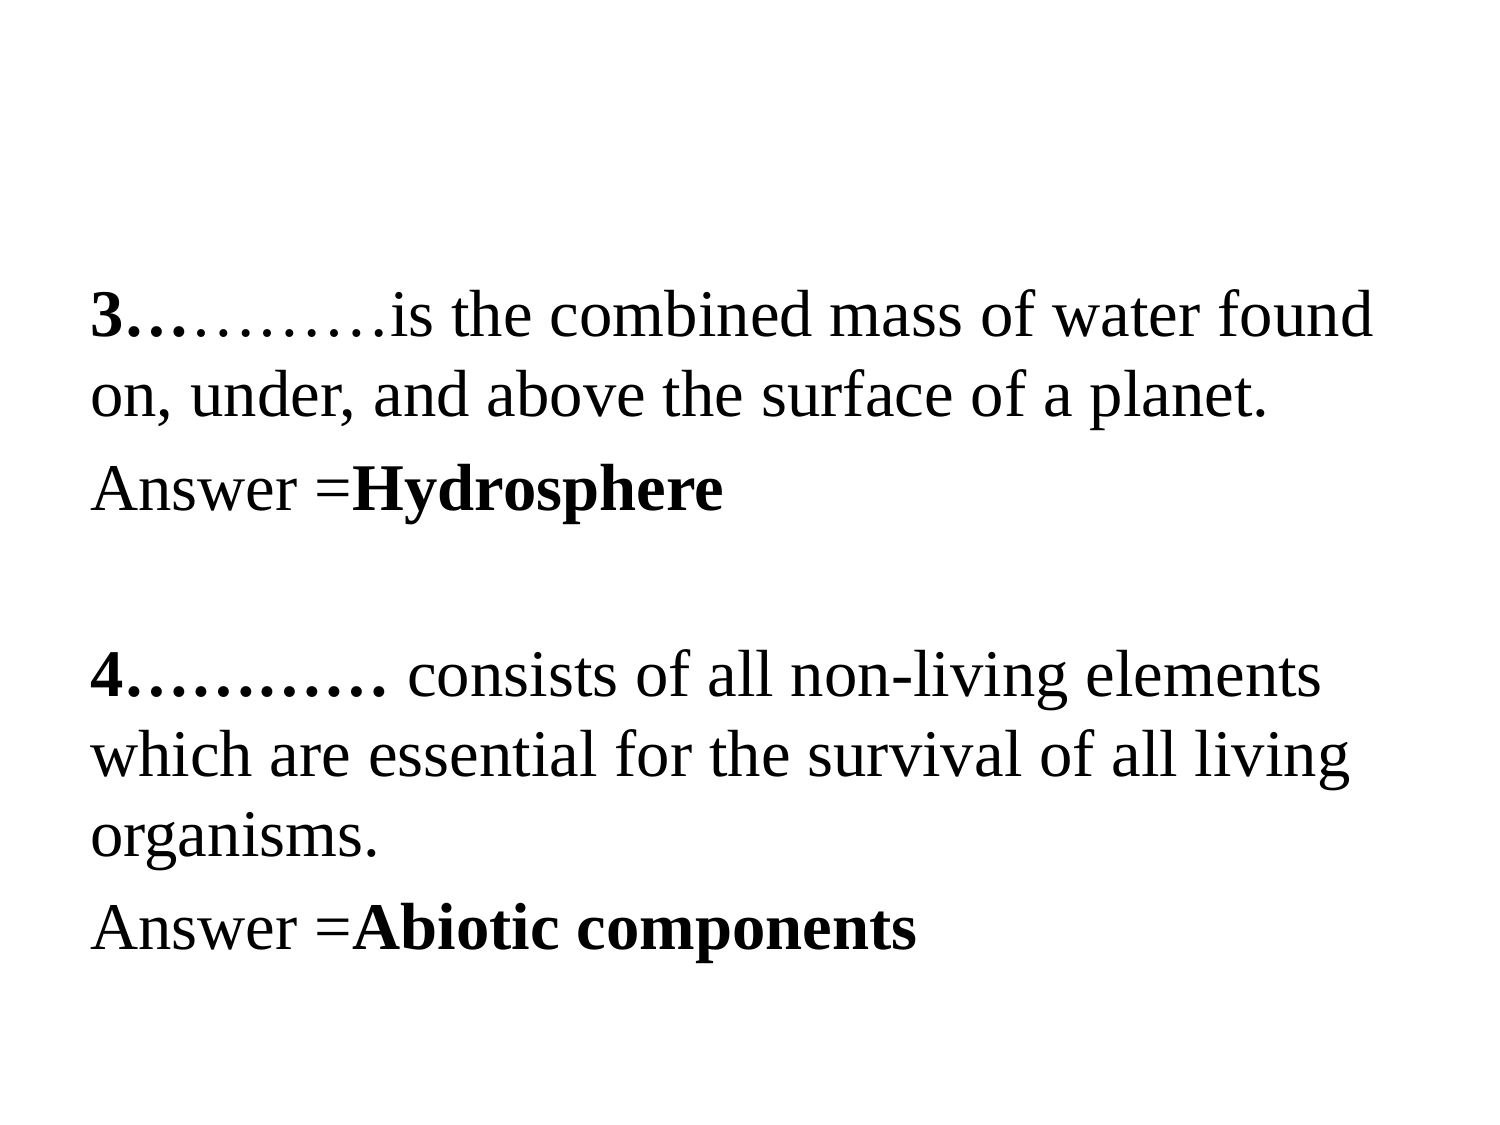

#
3…………is the combined mass of water found on, under, and above the surface of a planet.
Answer =Hydrosphere

4………… consists of all non-living elements which are essential for the survival of all living organisms.
Answer =Abiotic components